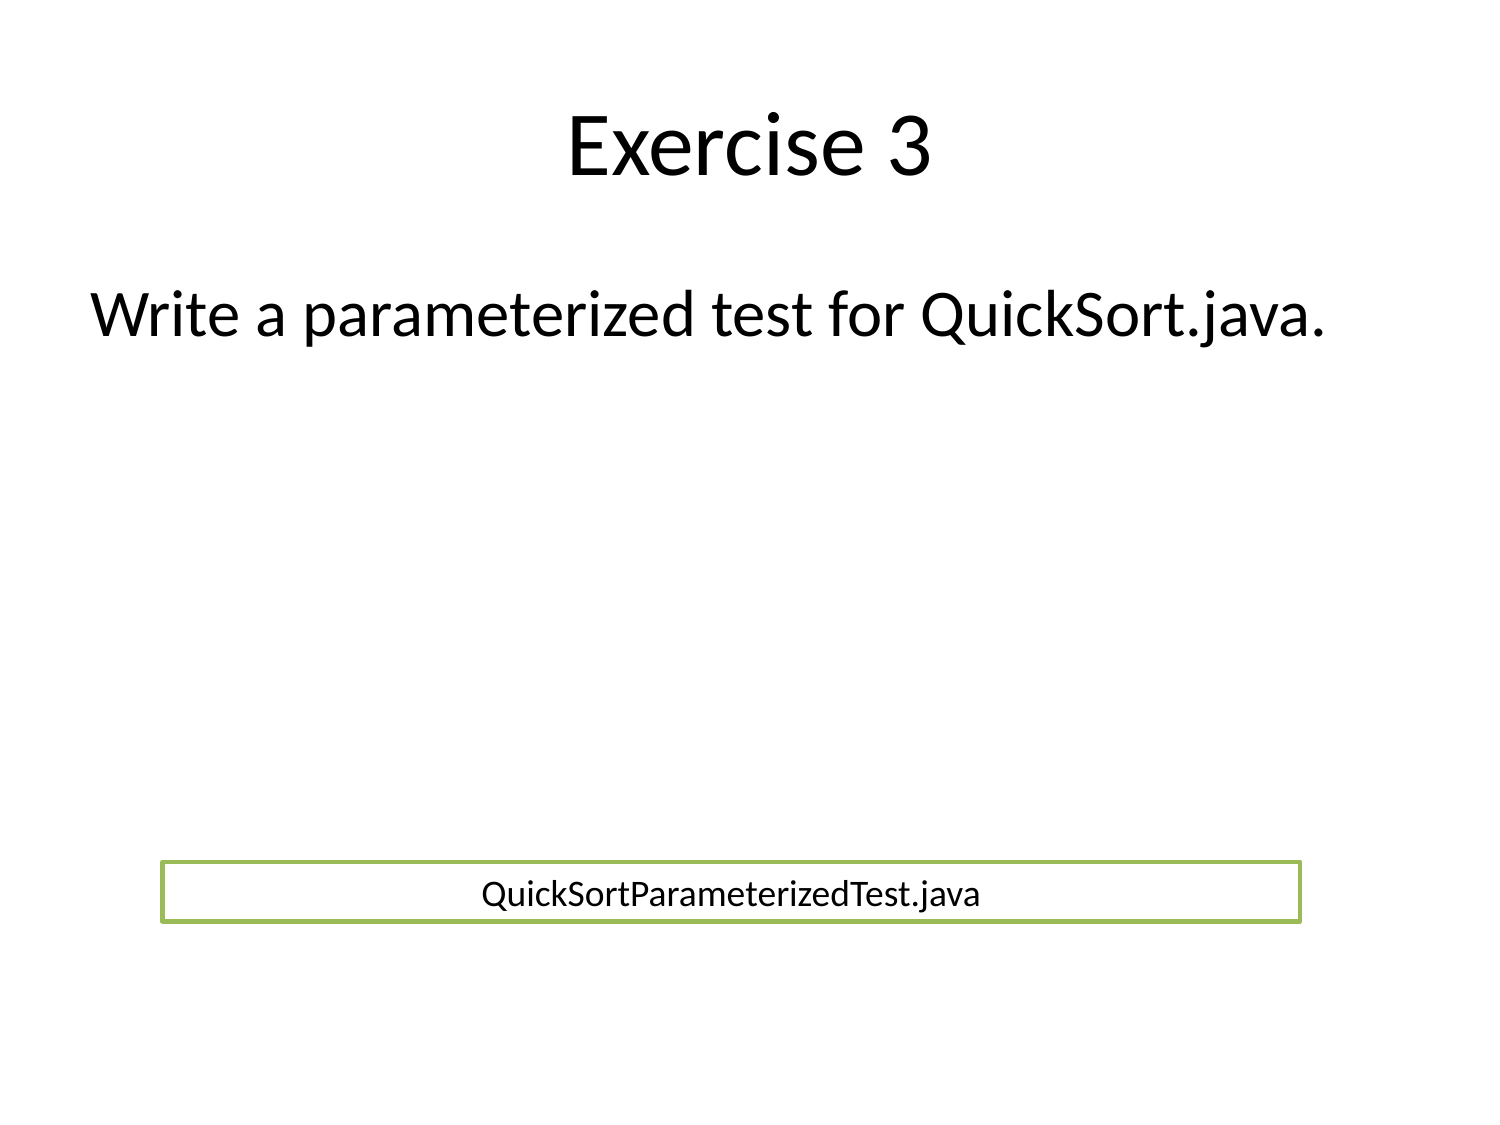

# Exercise 3
Write a parameterized test for QuickSort.java.
QuickSortParameterizedTest.java